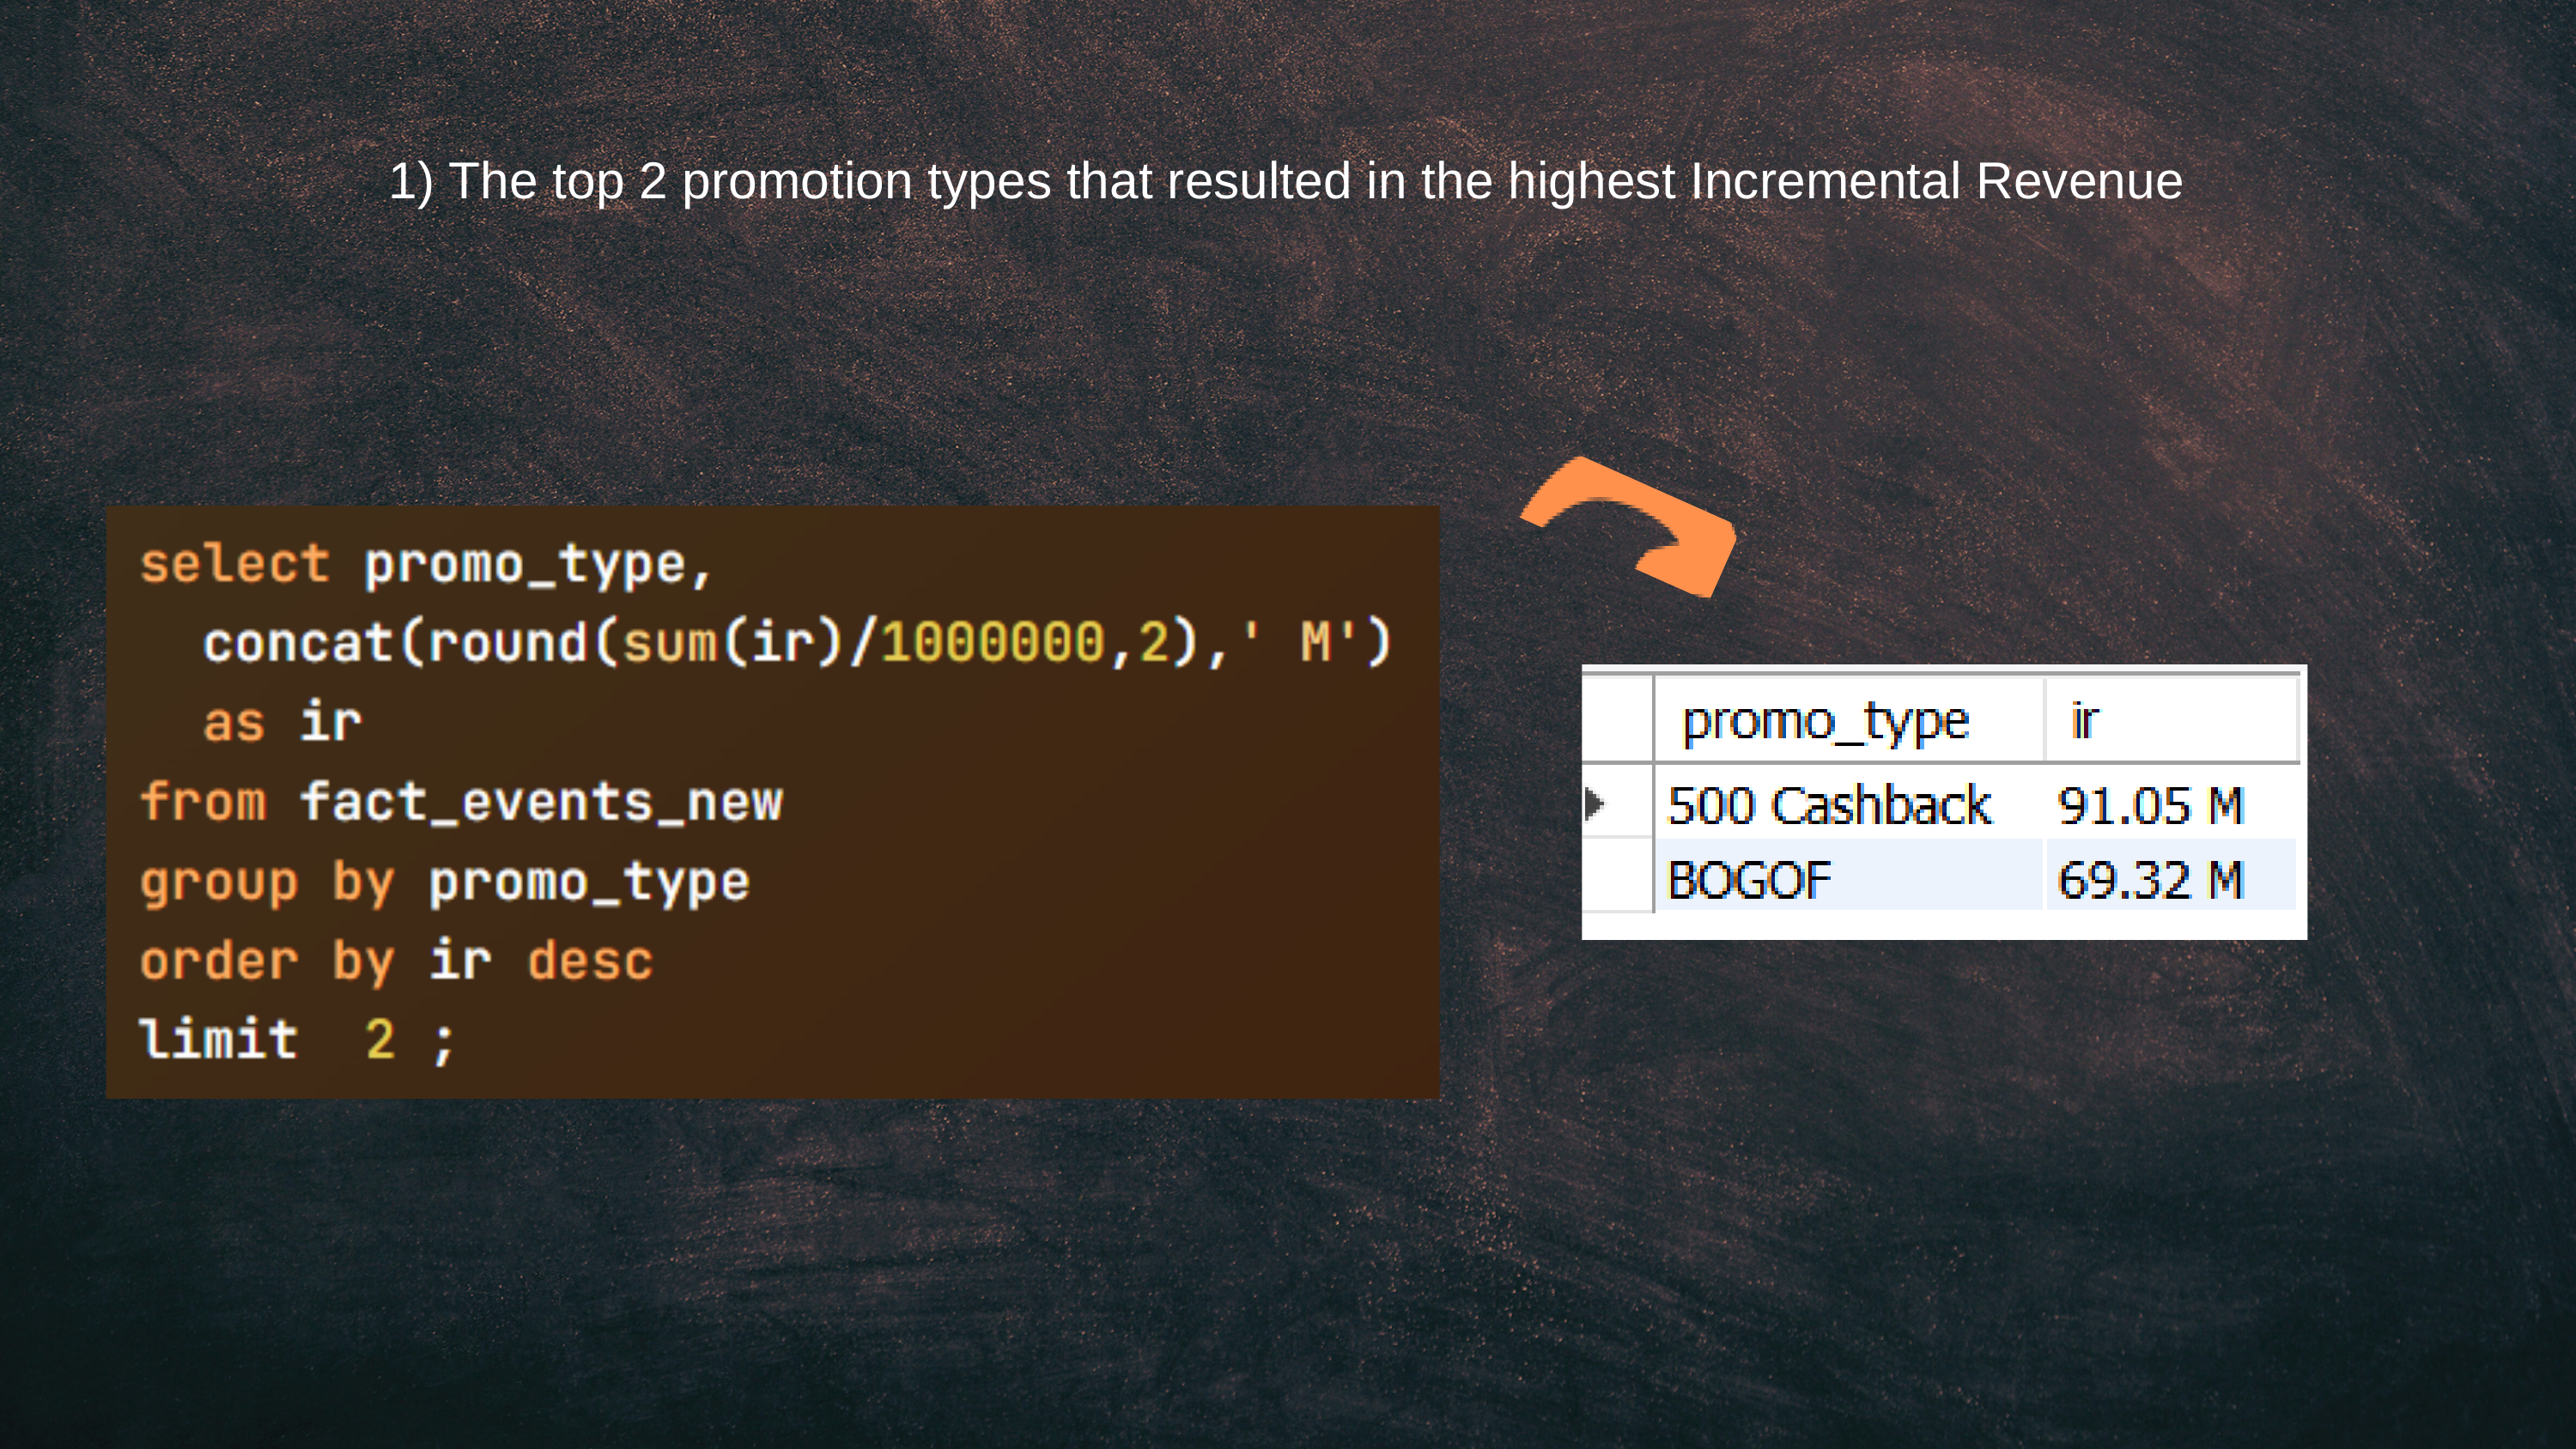

1) The top 2 promotion types that resulted in the highest Incremental Revenue